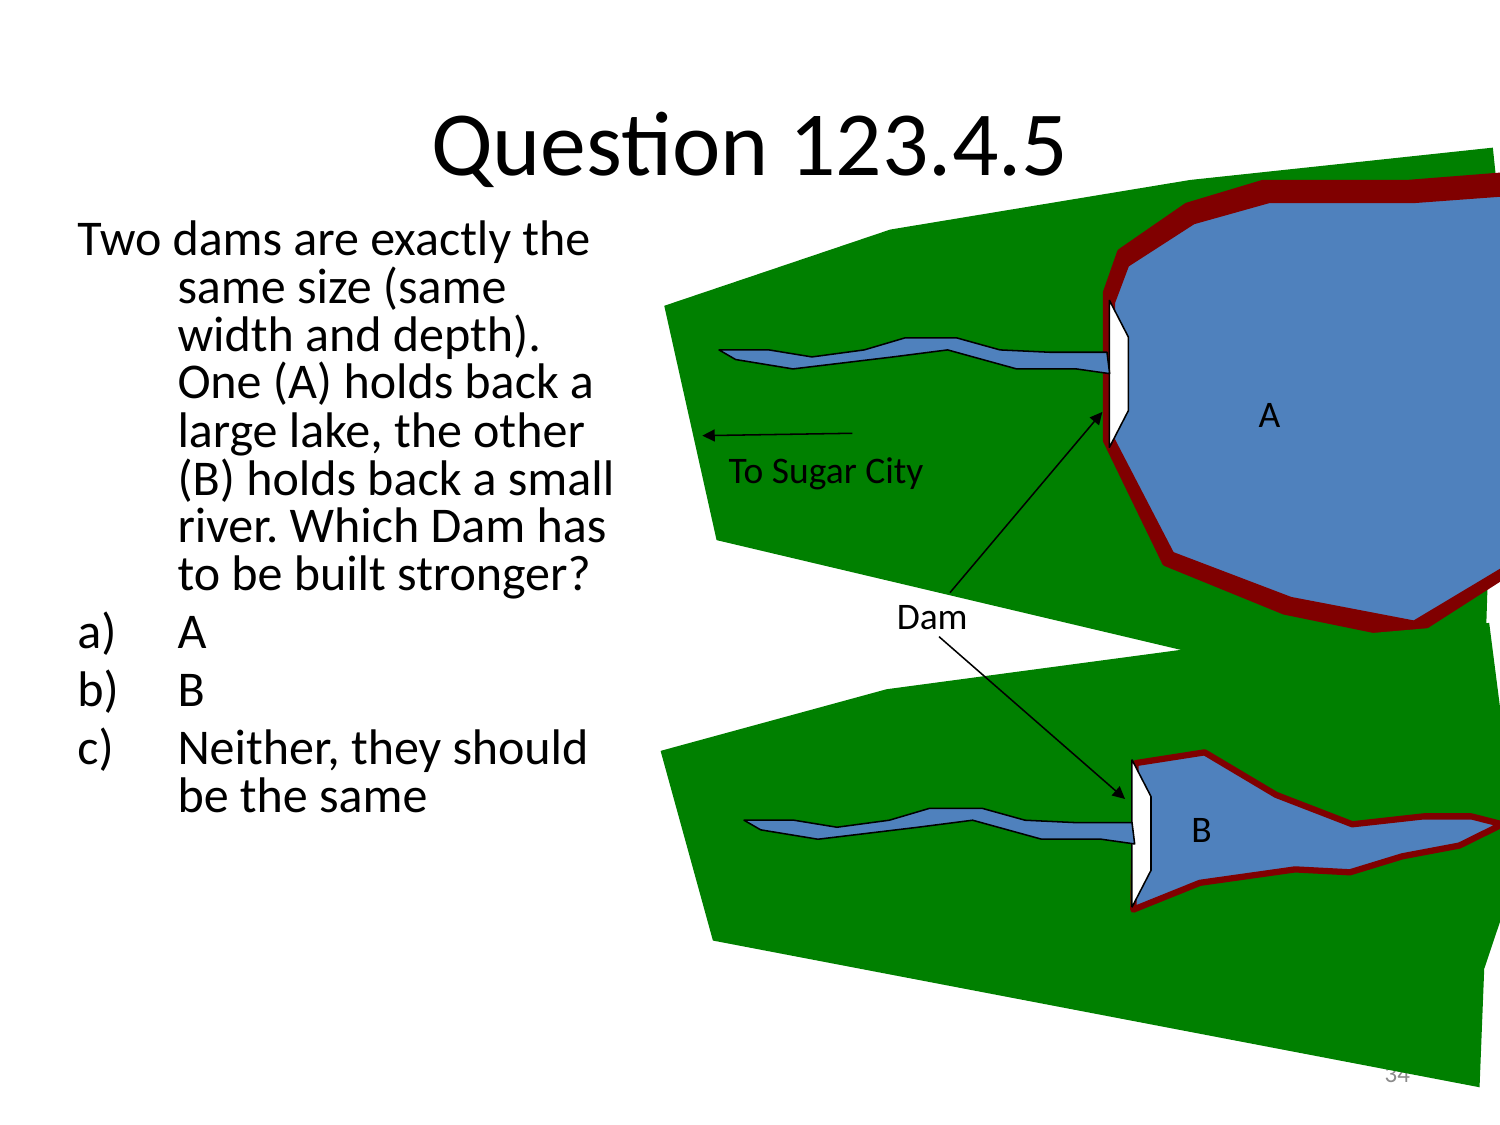

# Question 123.4.5

Two dams are exactly the same size (same width and depth). One (A) holds back a large lake, the other (B) holds back a small river. Which Dam has to be built stronger?
A
B
Neither, they should be the same

A

To Sugar City
Dam

B

34